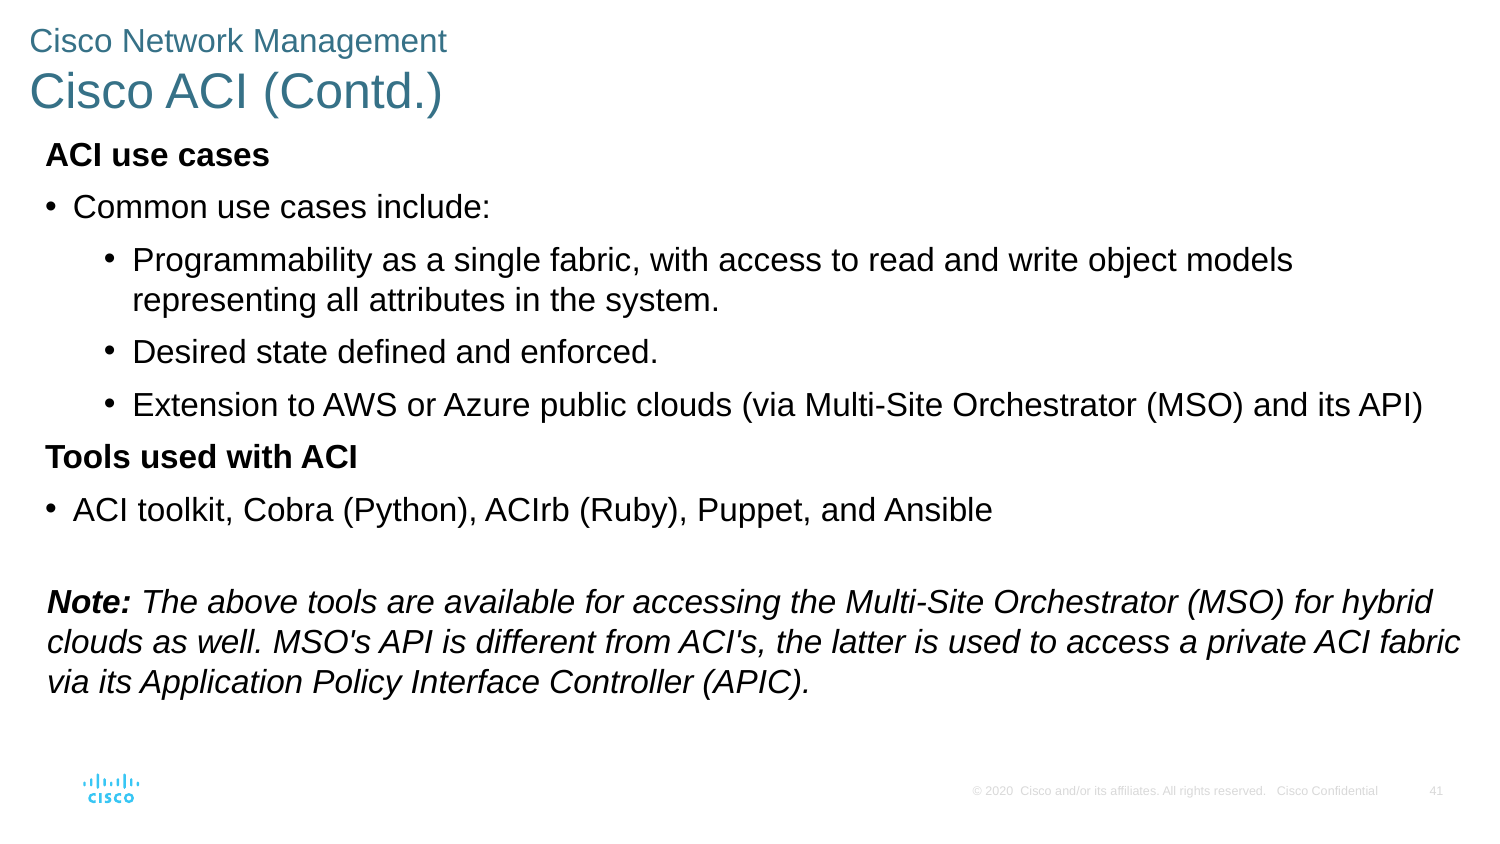

# Cisco Network Management Cisco ACI (Contd.)
ACI use cases
Common use cases include:
Programmability as a single fabric, with access to read and write object models representing all attributes in the system.
Desired state defined and enforced.
Extension to AWS or Azure public clouds (via Multi-Site Orchestrator (MSO) and its API)
Tools used with ACI
ACI toolkit, Cobra (Python), ACIrb (Ruby), Puppet, and Ansible

Note: The above tools are available for accessing the Multi-Site Orchestrator (MSO) for hybrid clouds as well. MSO's API is different from ACI's, the latter is used to access a private ACI fabric via its Application Policy Interface Controller (APIC).